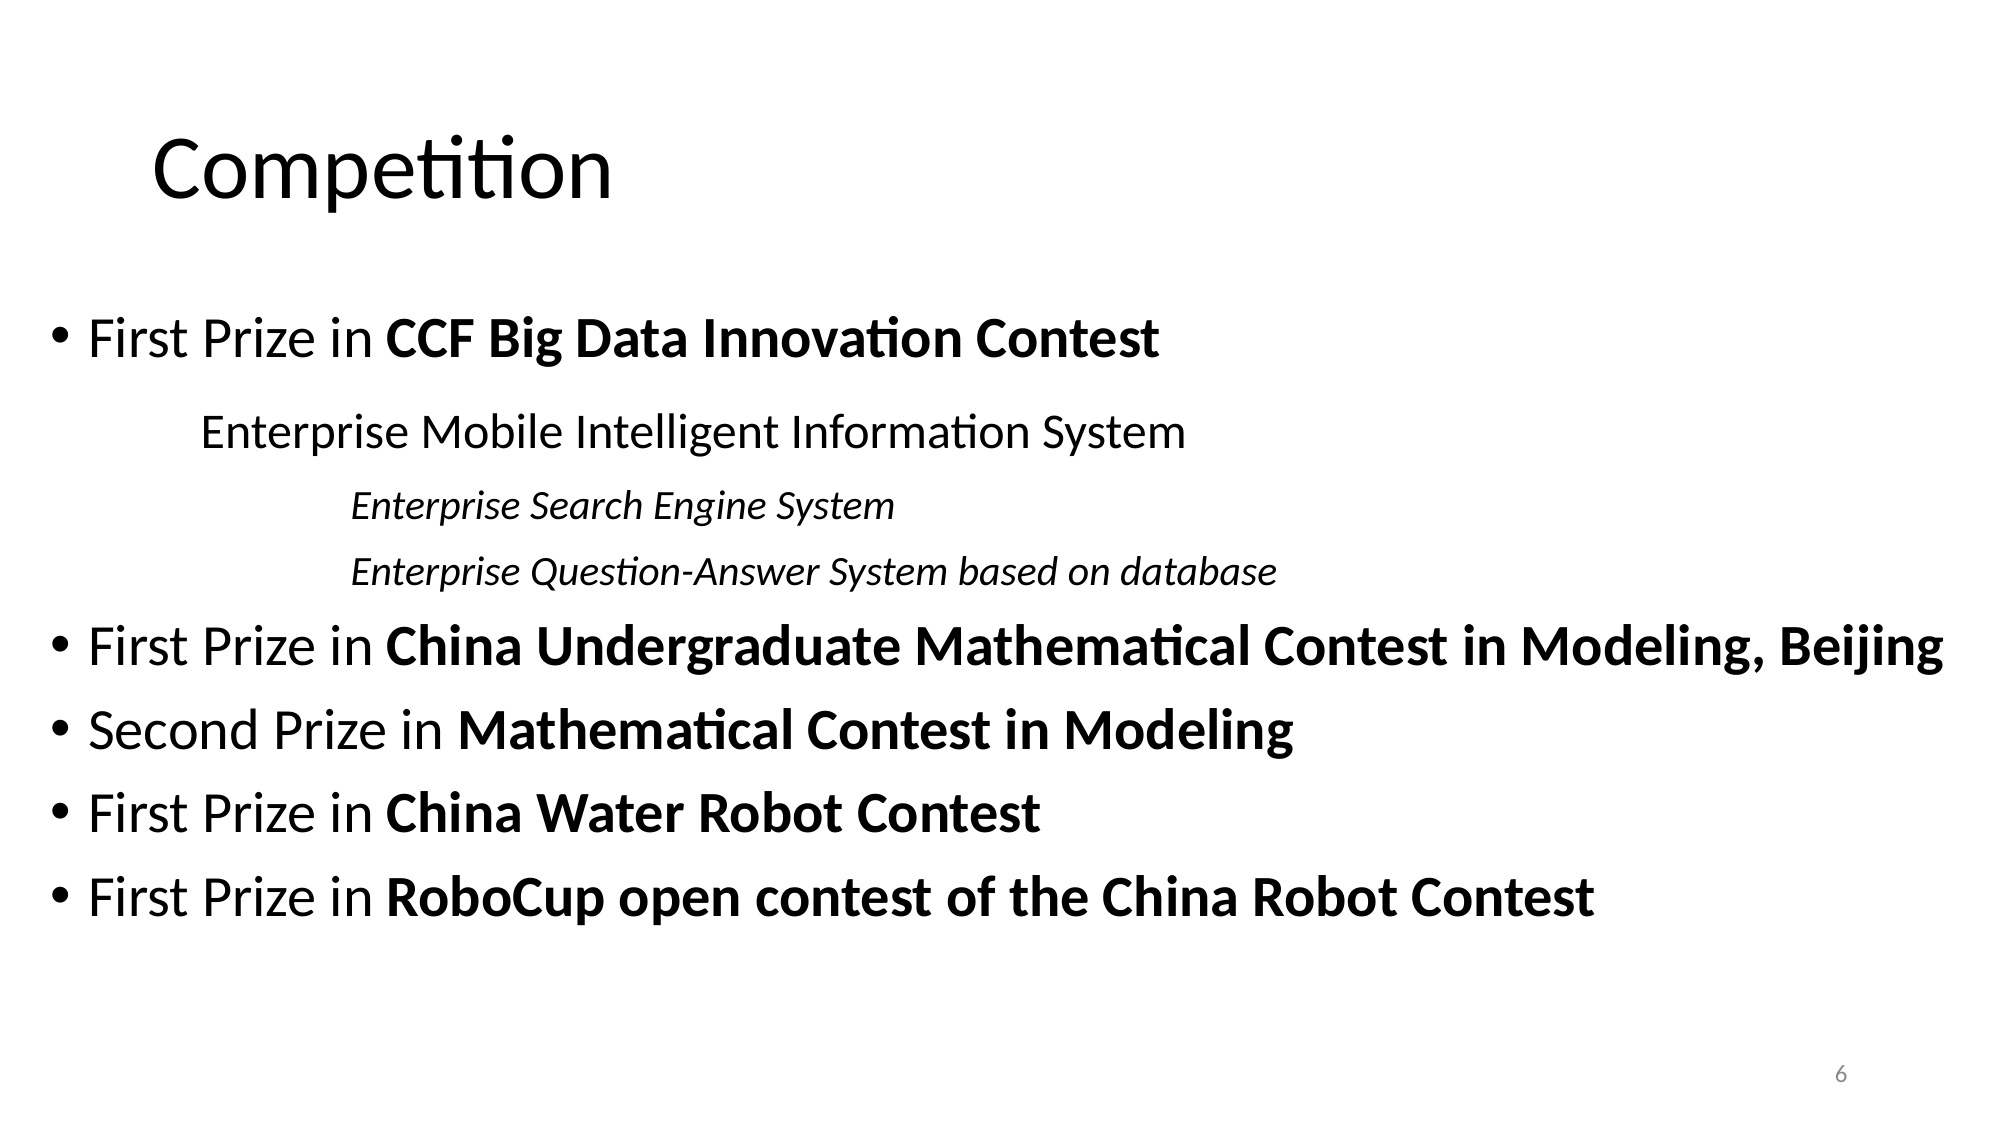

# Competition
First Prize in CCF Big Data Innovation Contest
	Enterprise Mobile Intelligent Information System
		Enterprise Search Engine System
		Enterprise Question-Answer System based on database
First Prize in China Undergraduate Mathematical Contest in Modeling, Beijing
Second Prize in Mathematical Contest in Modeling
First Prize in China Water Robot Contest
First Prize in RoboCup open contest of the China Robot Contest

6